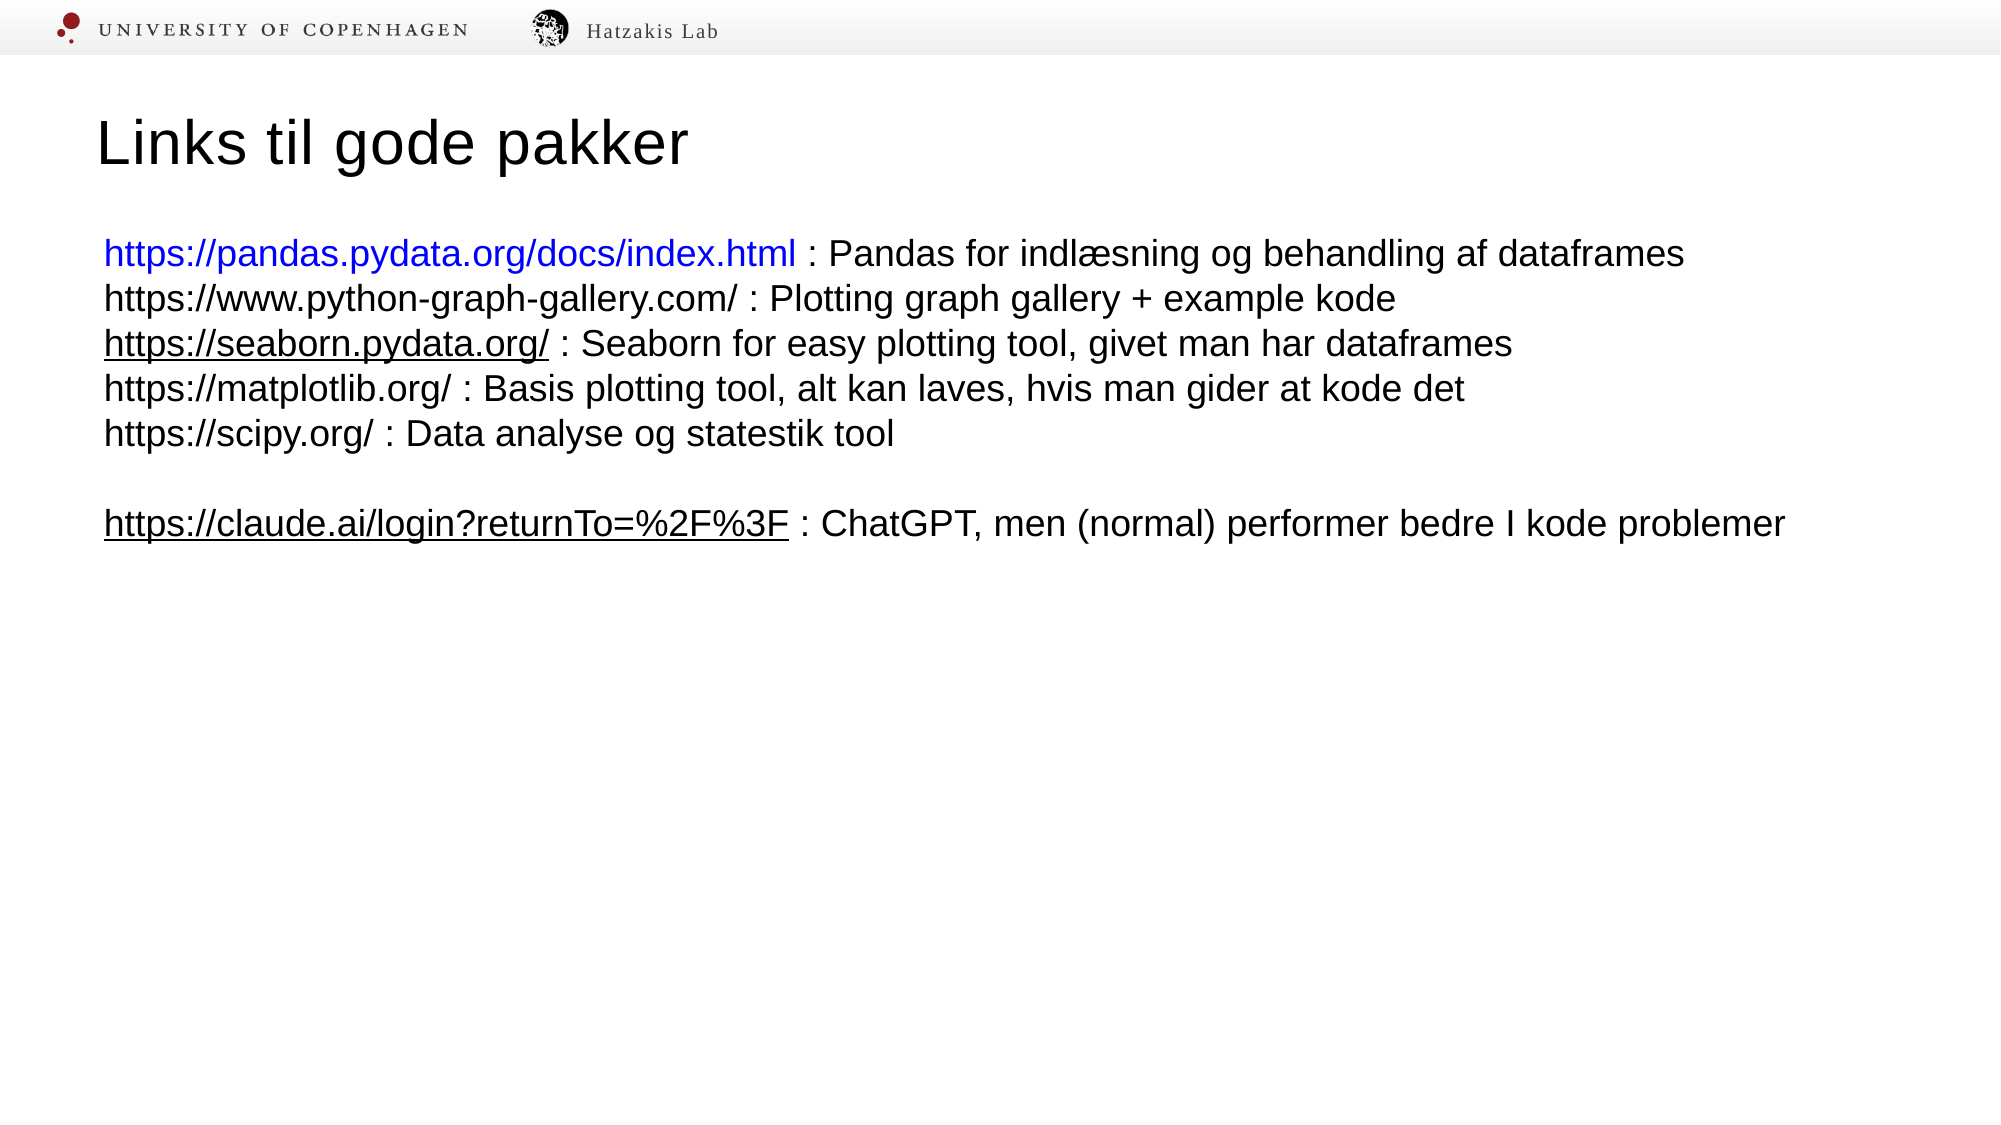

# Links til gode pakker
https://pandas.pydata.org/docs/index.html : Pandas for indlæsning og behandling af dataframes
https://www.python-graph-gallery.com/ : Plotting graph gallery + example kode
https://seaborn.pydata.org/ : Seaborn for easy plotting tool, givet man har dataframes
https://matplotlib.org/ : Basis plotting tool, alt kan laves, hvis man gider at kode det
https://scipy.org/ : Data analyse og statestik tool

https://claude.ai/login?returnTo=%2F%3F : ChatGPT, men (normal) performer bedre I kode problemer